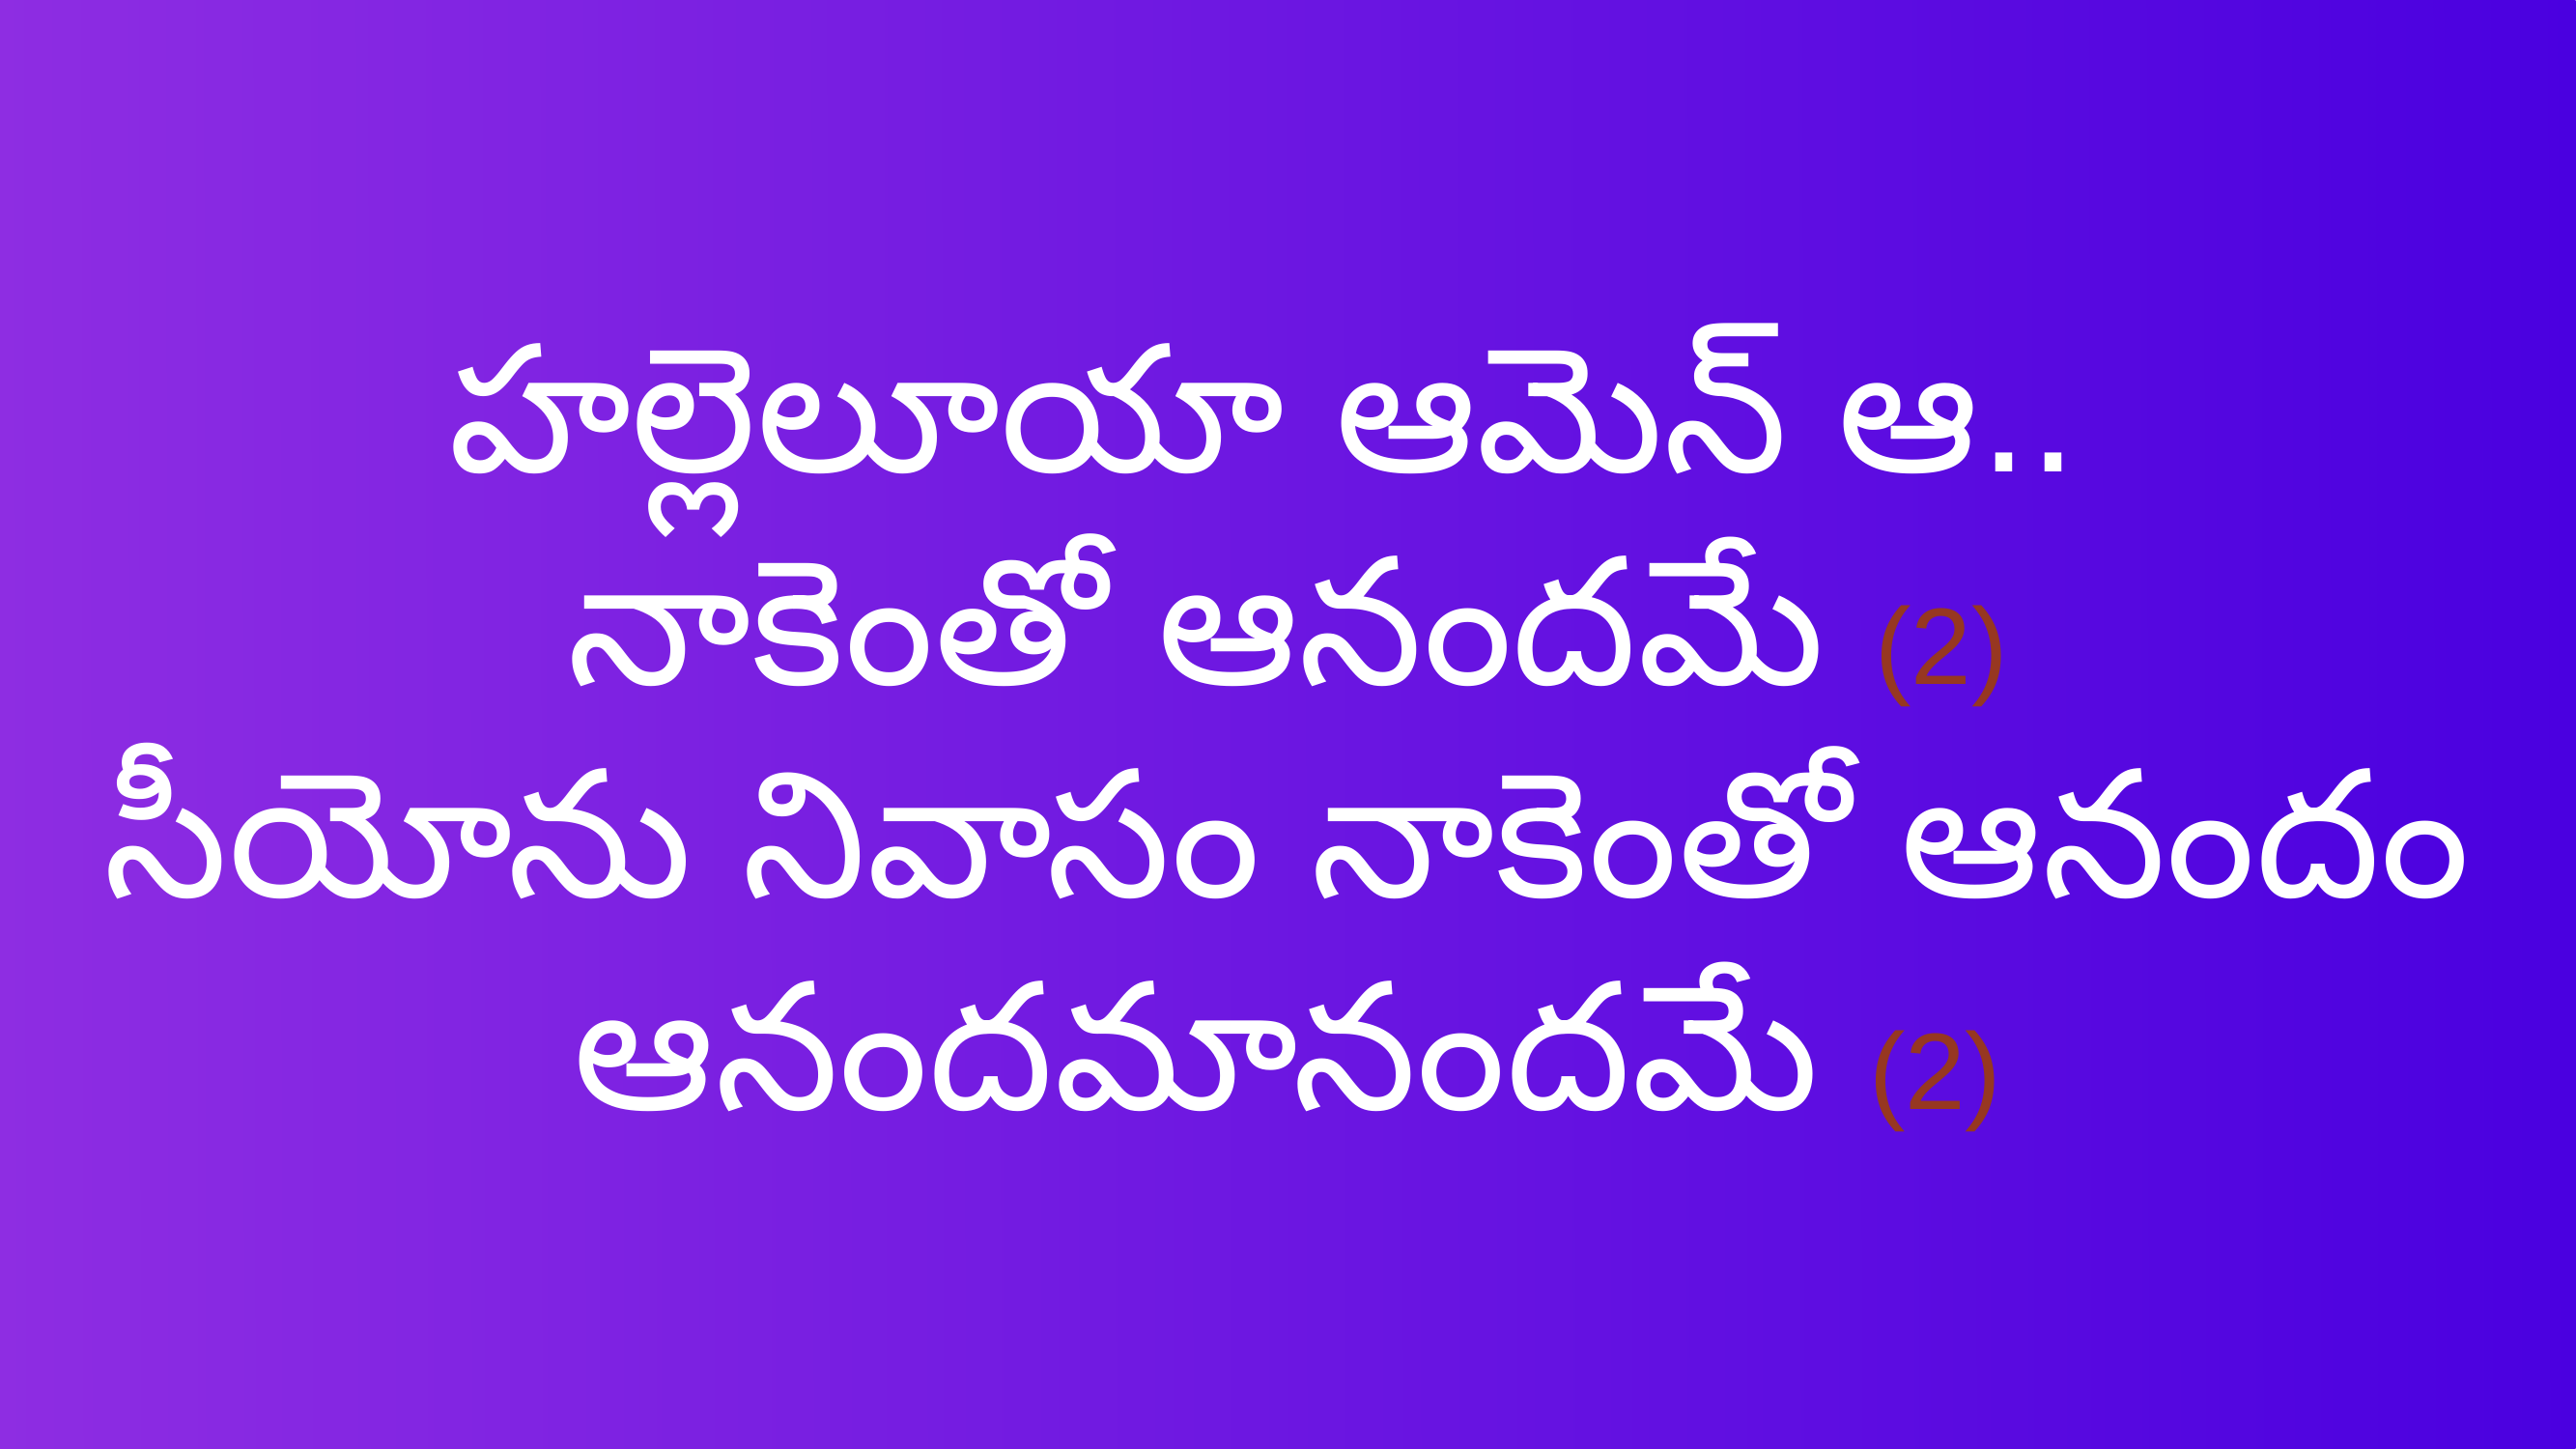

హల్లెలూయా ఆమెన్ ఆ..
నాకెంతో ఆనందమే (2)
సీయోను నివాసం నాకెంతో ఆనందం
ఆనందమానందమే (2)